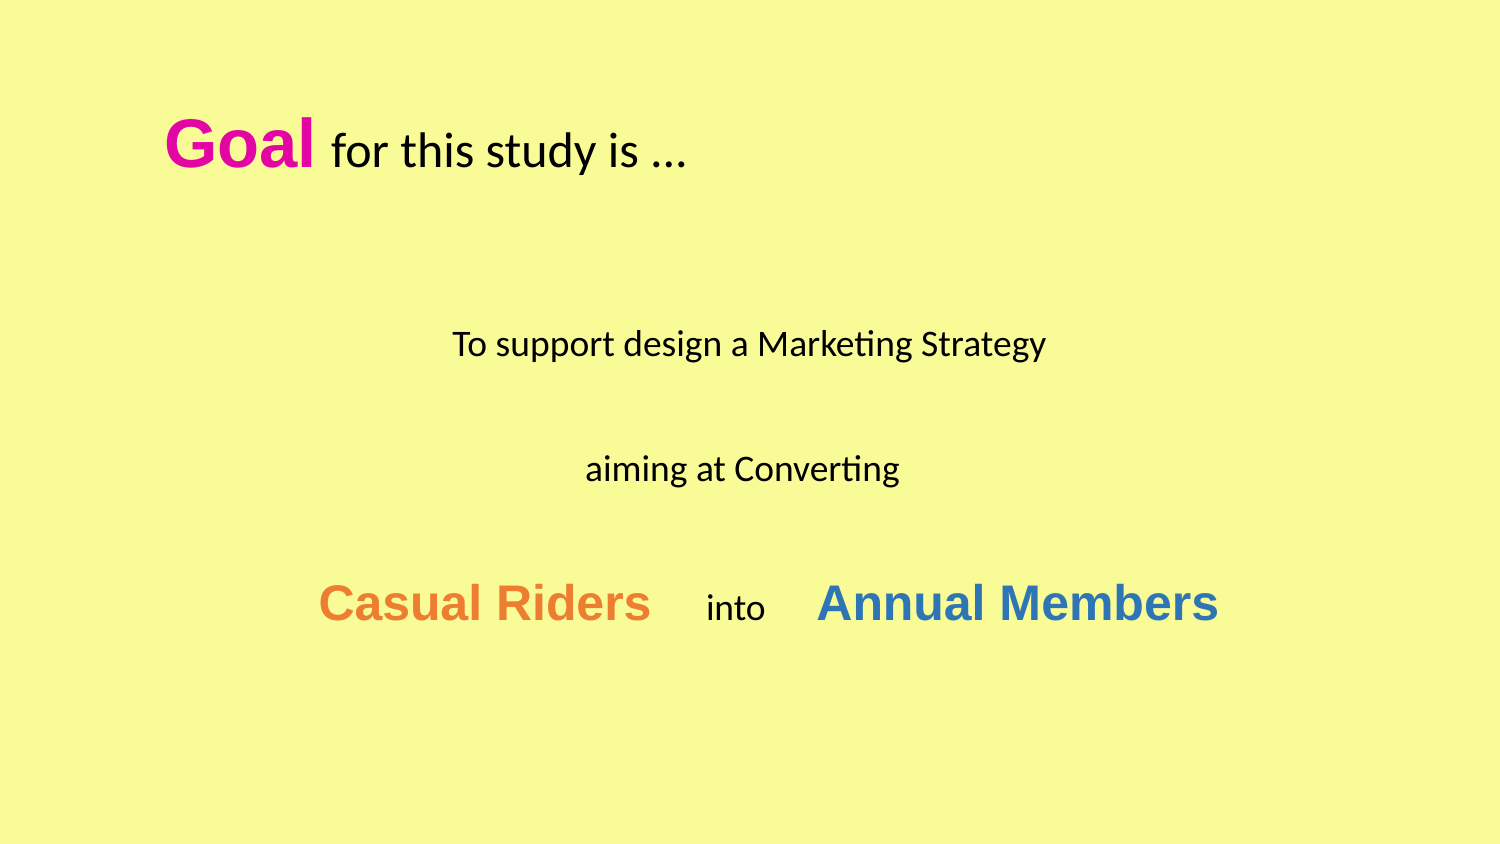

# Goal for this study is ...
To support design a Marketing Strategy
aiming at Converting
  Casual Riders    into     Annual Members